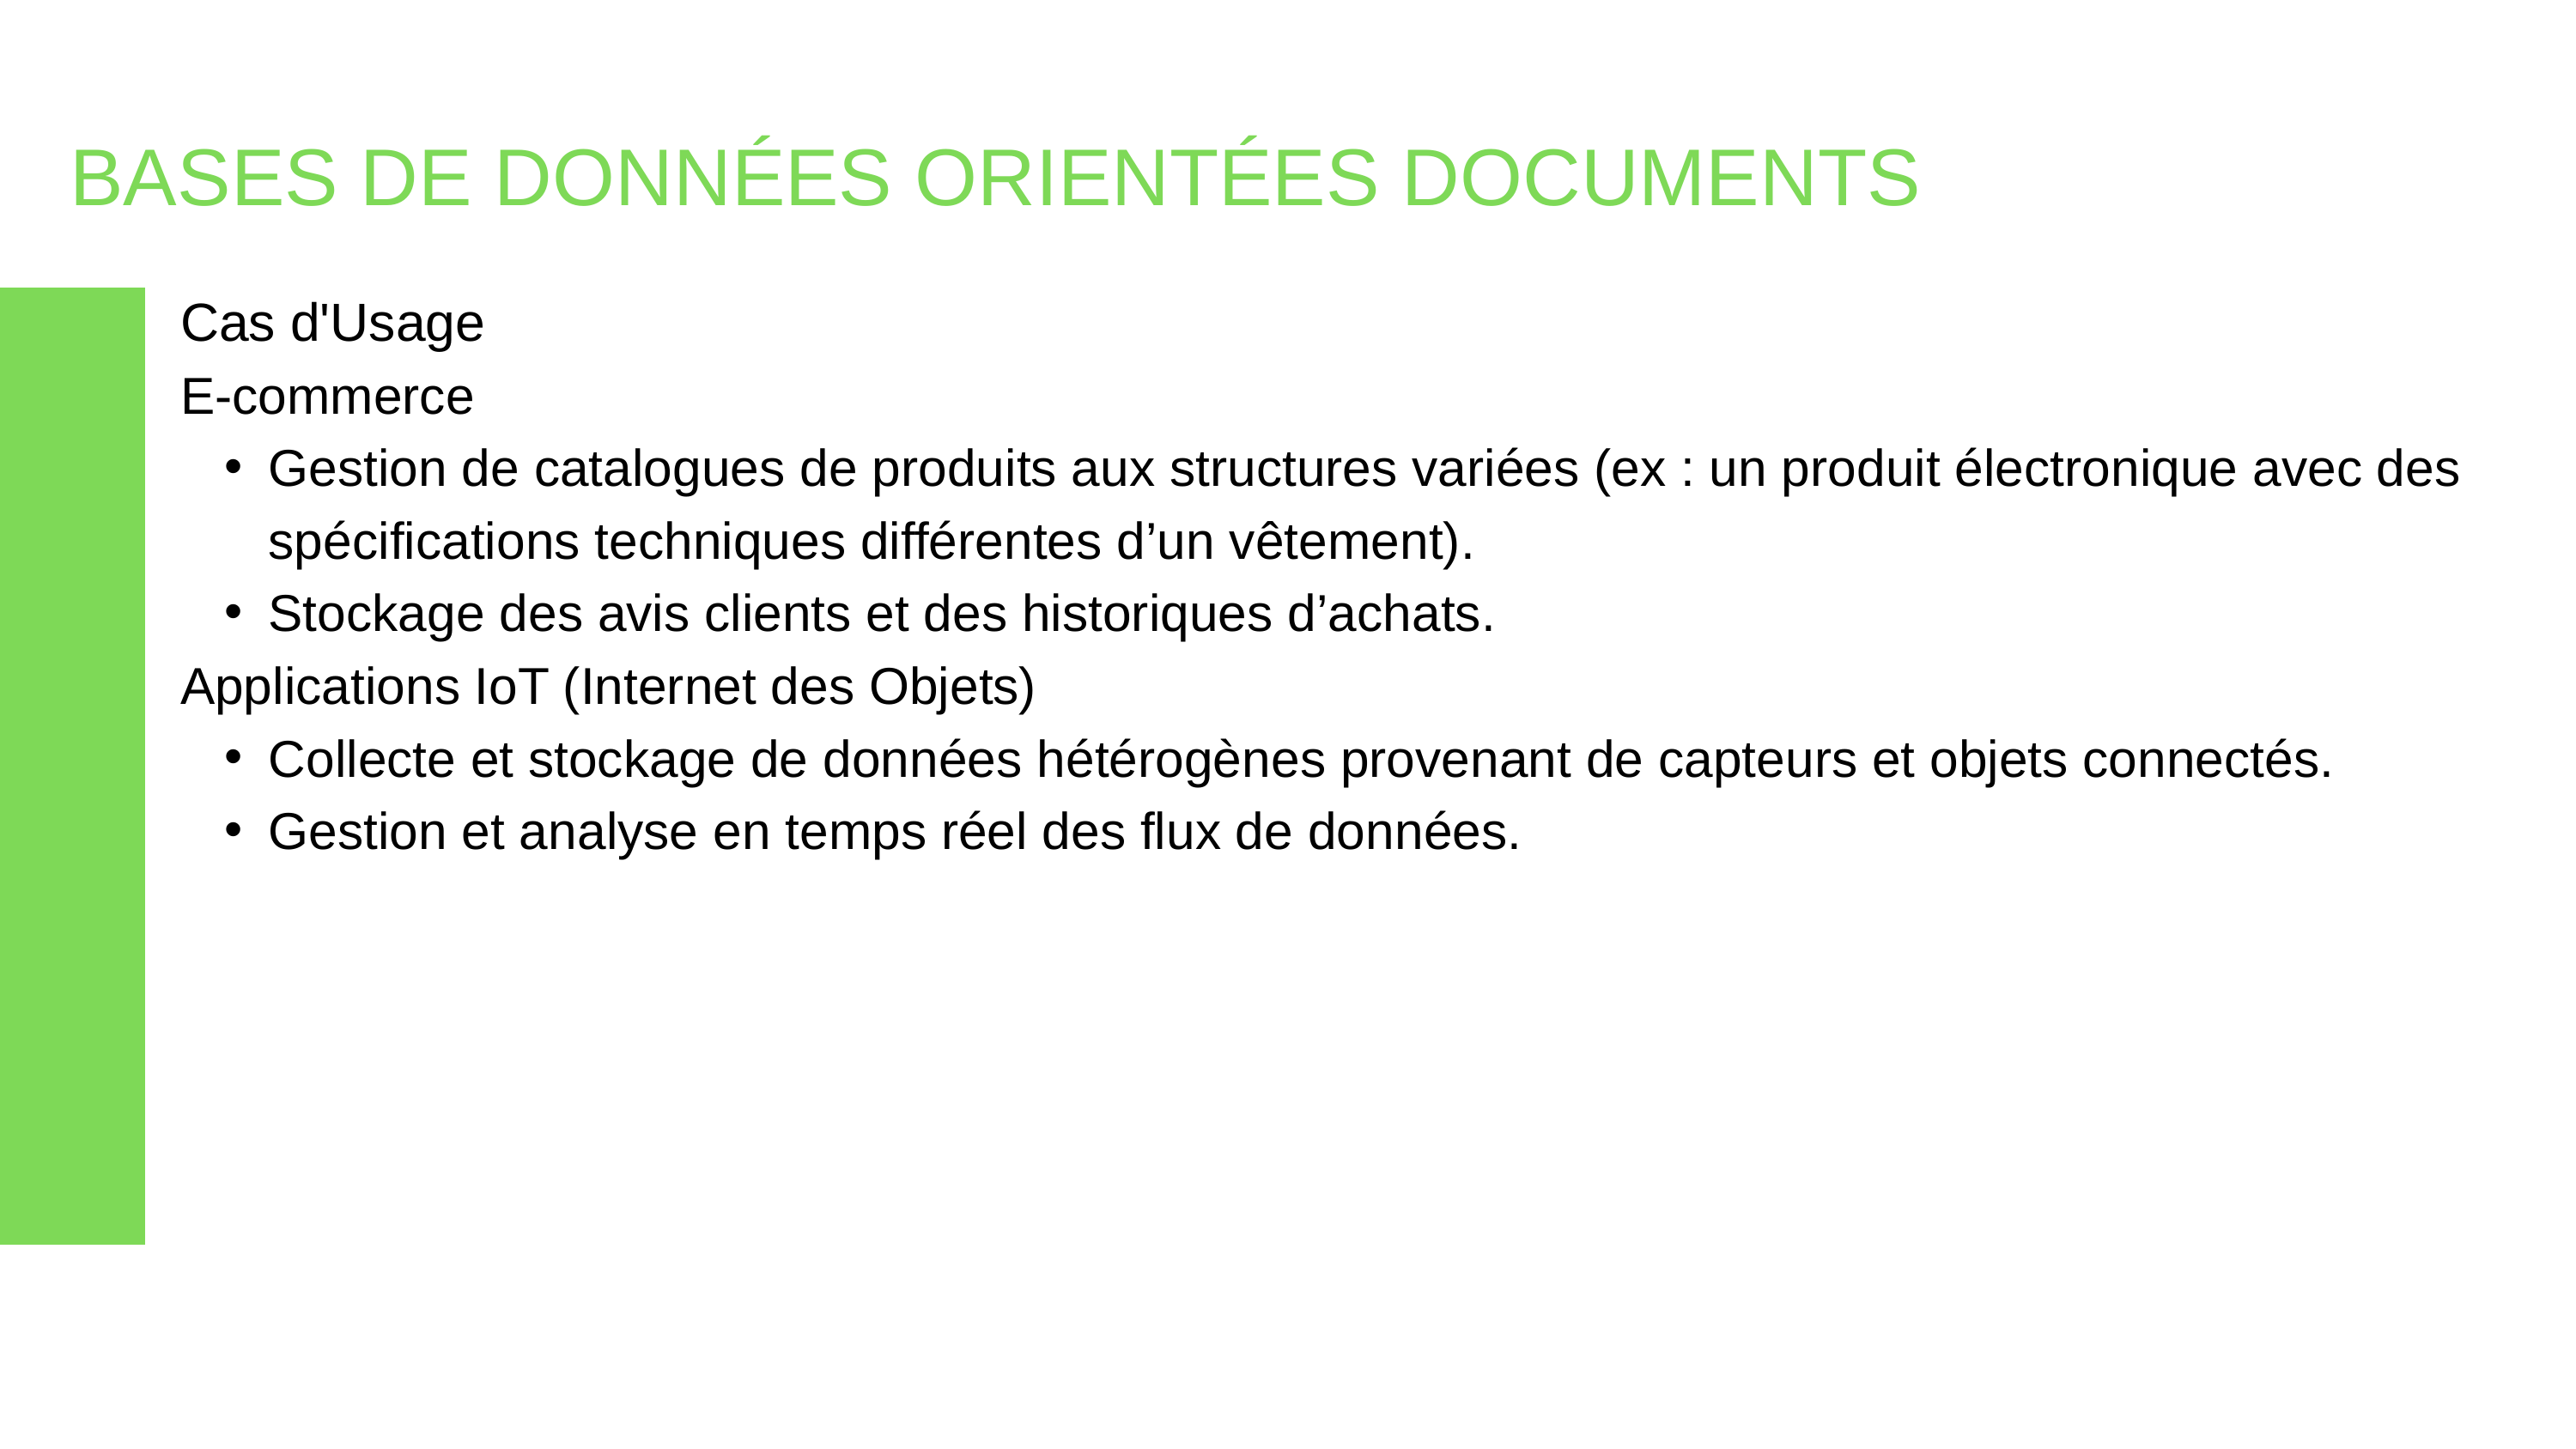

BASES DE DONNÉES ORIENTÉES DOCUMENTS

Cas d'Usage
E-commerce
Gestion de catalogues de produits aux structures variées (ex : un produit électronique avec des spécifications techniques différentes d’un vêtement).
Stockage des avis clients et des historiques d’achats.
Applications IoT (Internet des Objets)
Collecte et stockage de données hétérogènes provenant de capteurs et objets connectés.
Gestion et analyse en temps réel des flux de données.